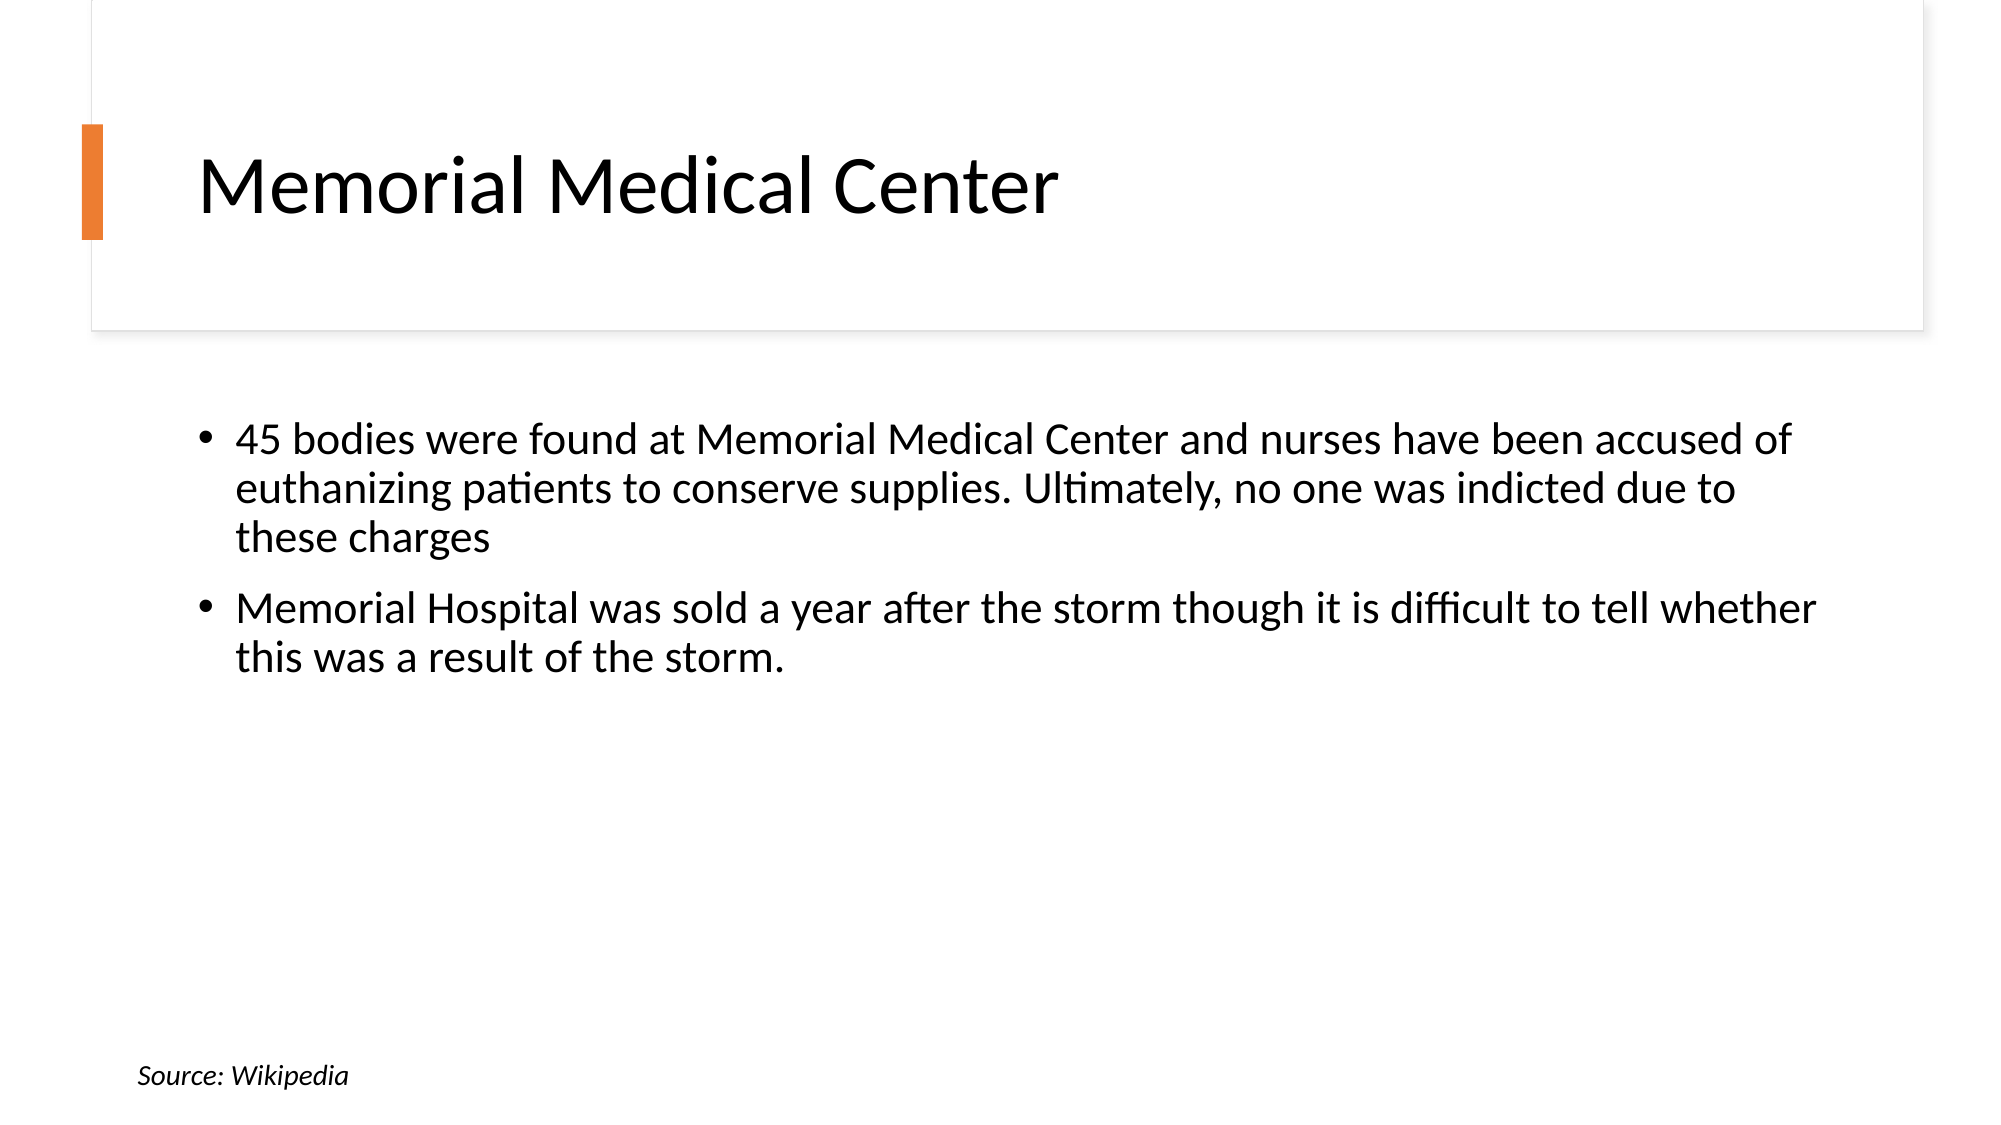

# Memorial Medical Center

45 bodies were found at Memorial Medical Center and nurses have been accused of euthanizing patients to conserve supplies. Ultimately, no one was indicted due to these charges
Memorial Hospital was sold a year after the storm though it is difficult to tell whether this was a result of the storm.

Source: Wikipedia